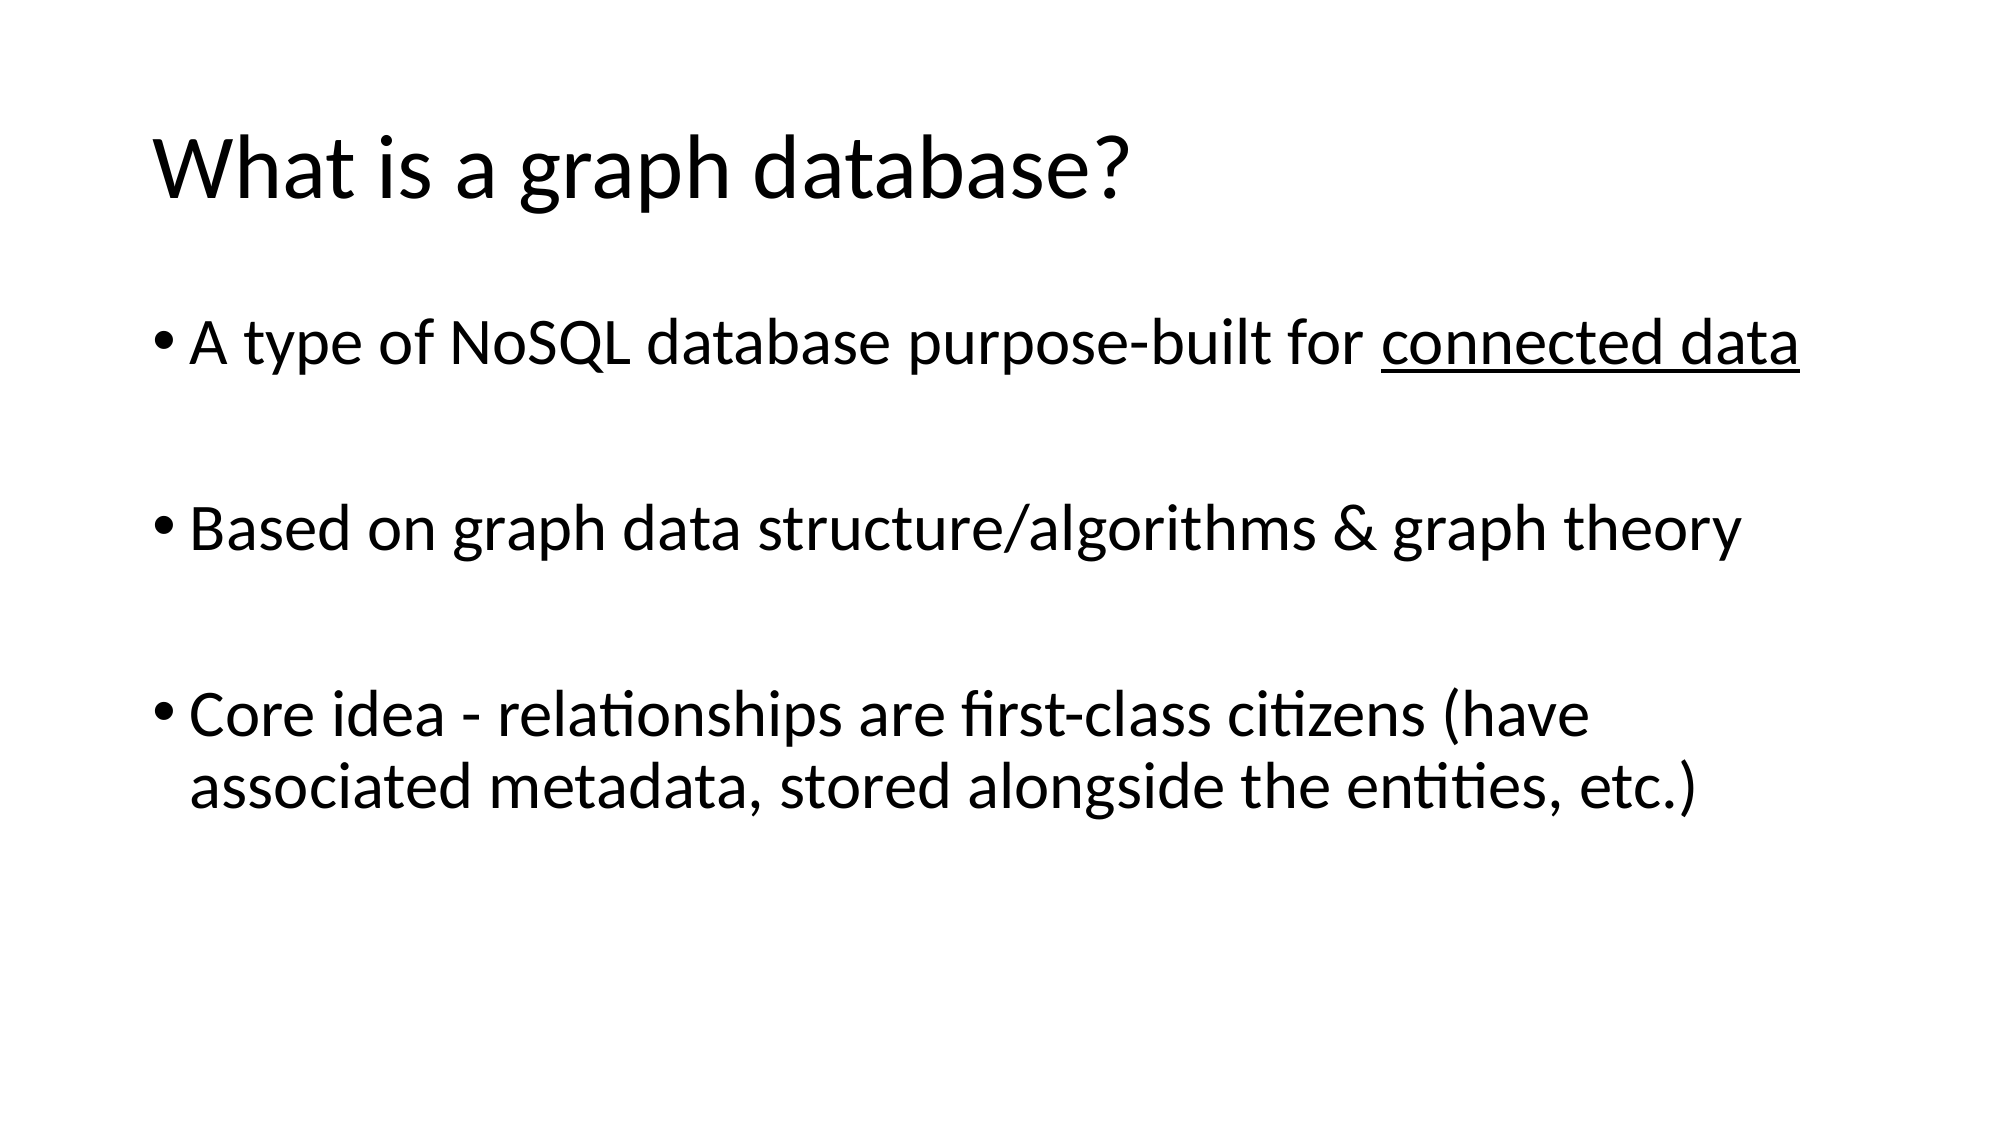

# What is a graph database?
A type of NoSQL database purpose-built for connected data

Based on graph data structure/algorithms & graph theory

Core idea - relationships are first-class citizens (have associated metadata, stored alongside the entities, etc.)